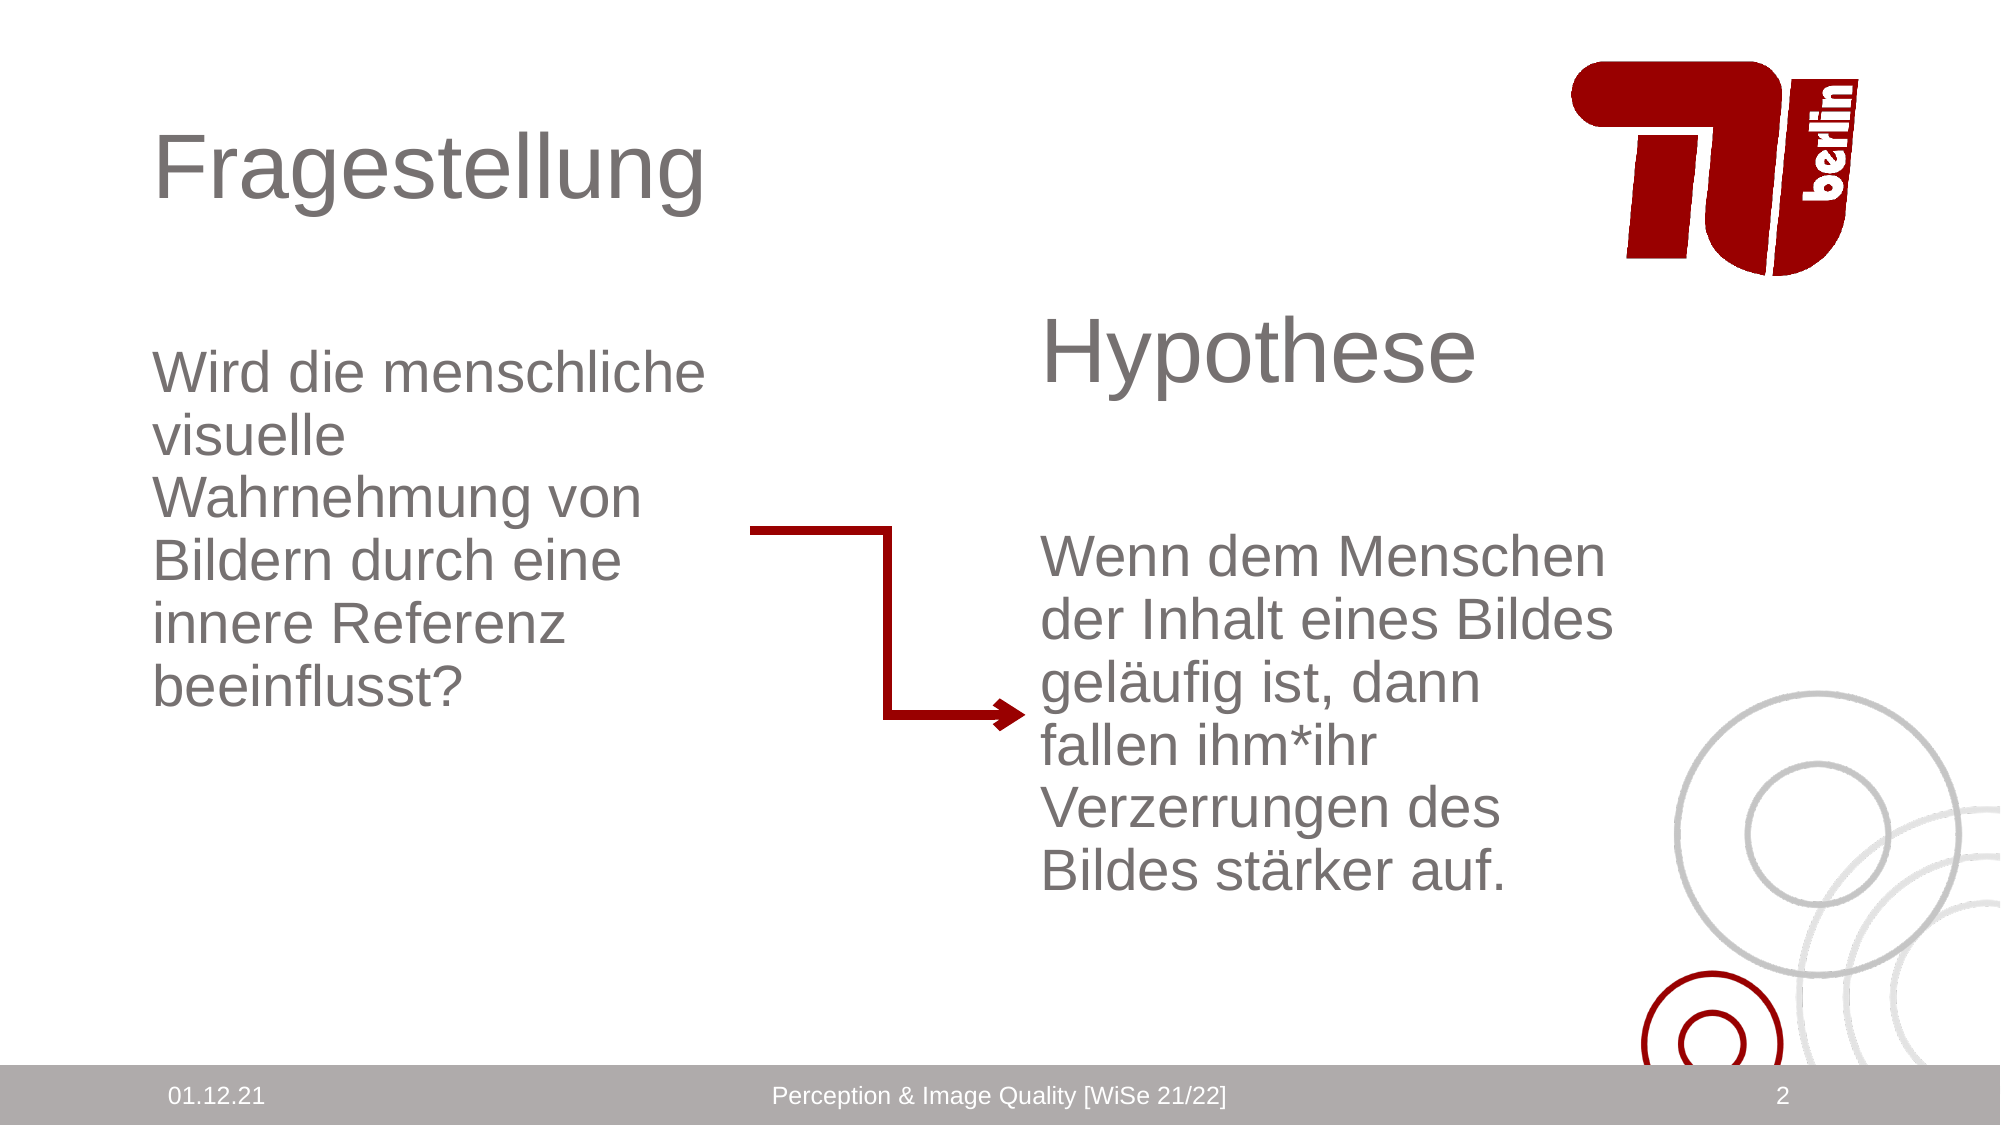

# Fragestellung
Hypothese
Wird die menschliche visuelle Wahrnehmung von Bildern durch eine innere Referenz beeinflusst?
Wenn dem Menschen der Inhalt eines Bildes geläufig ist, dann fallen ihm*ihr Verzerrungen des Bildes stärker auf.
01.12.21
Perception & Image Quality [WiSe 21/22]
2